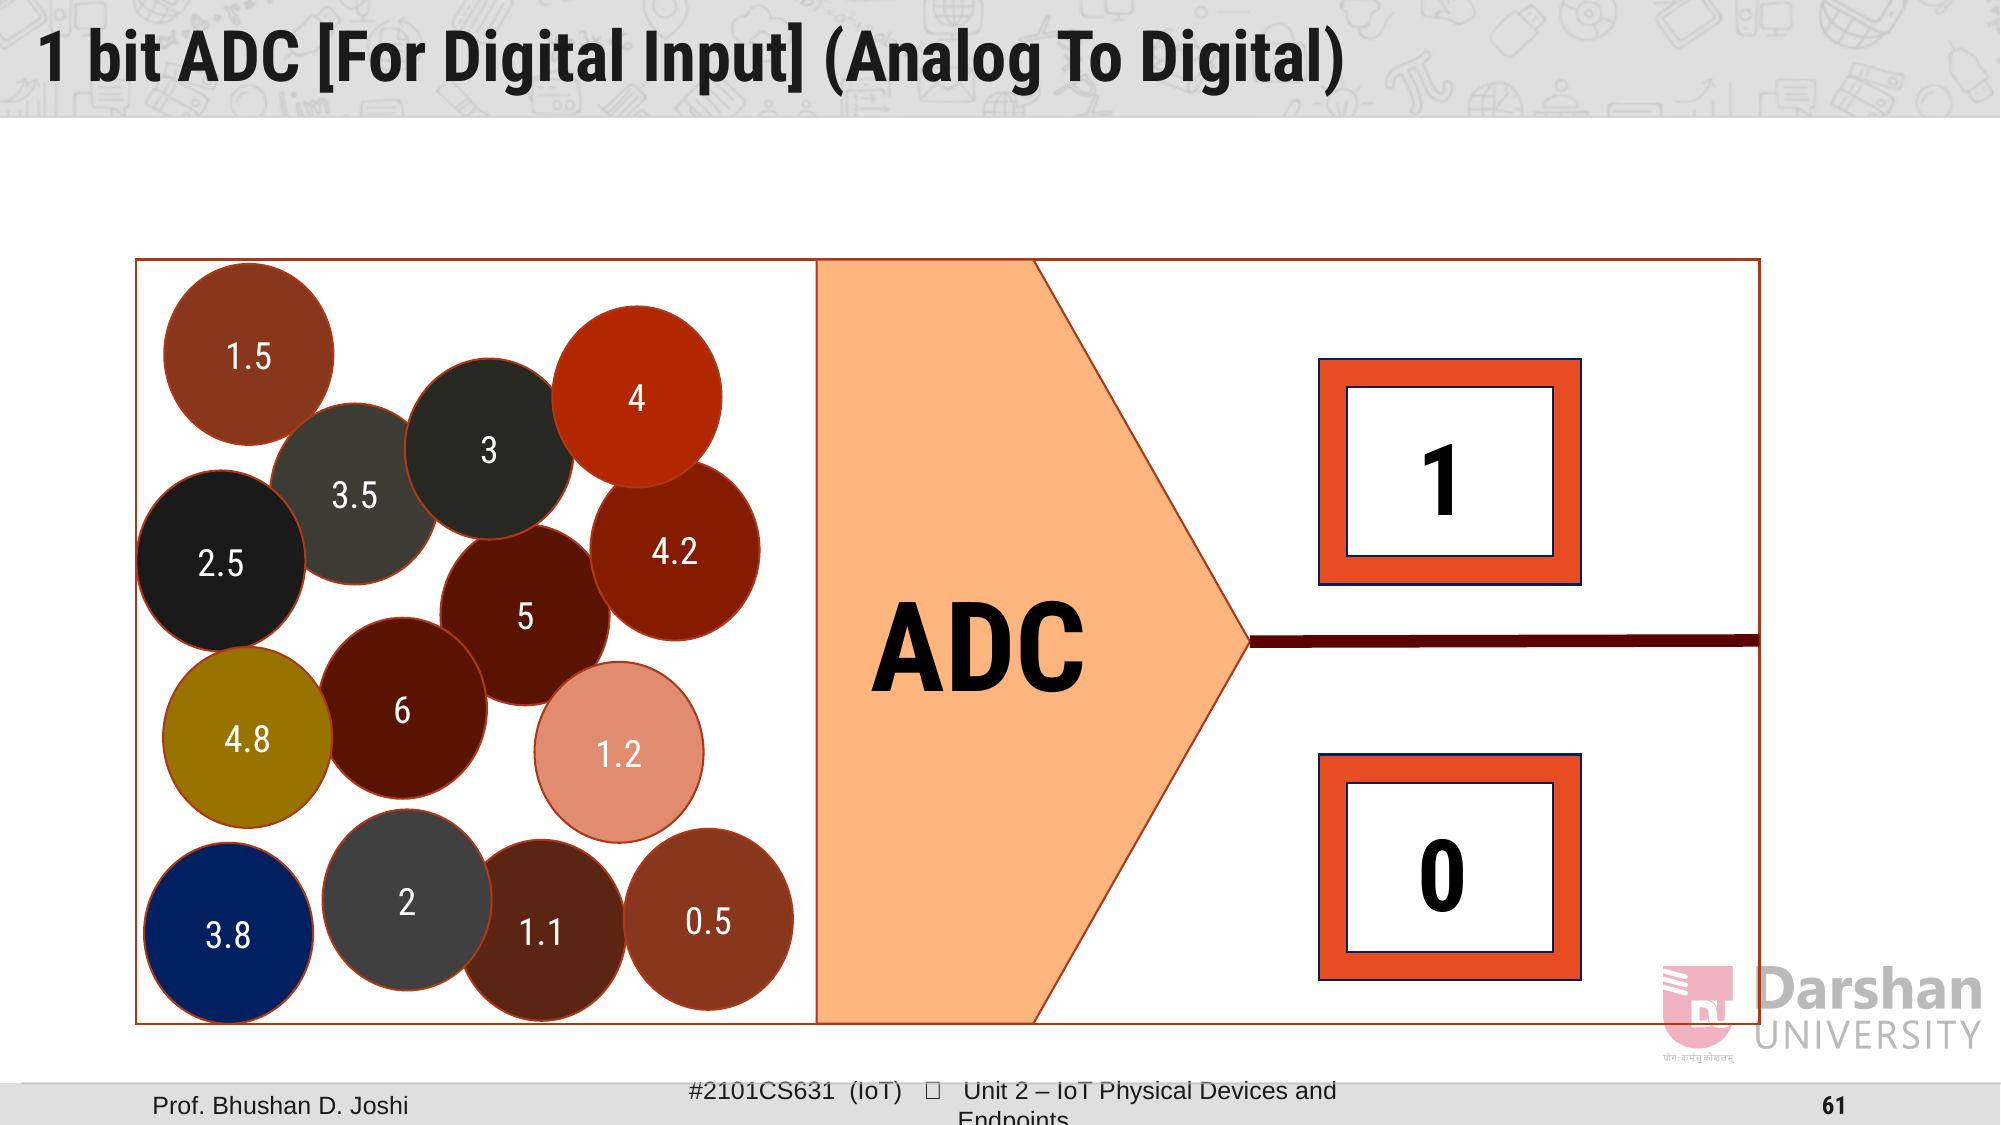

# 1 bit ADC [For Digital Input] (Analog To Digital)

ADC
1.5
4
3

3.5
1
4.2
2.5
5
6
4.8
1.2

0
2
0.5
1.1
3.8